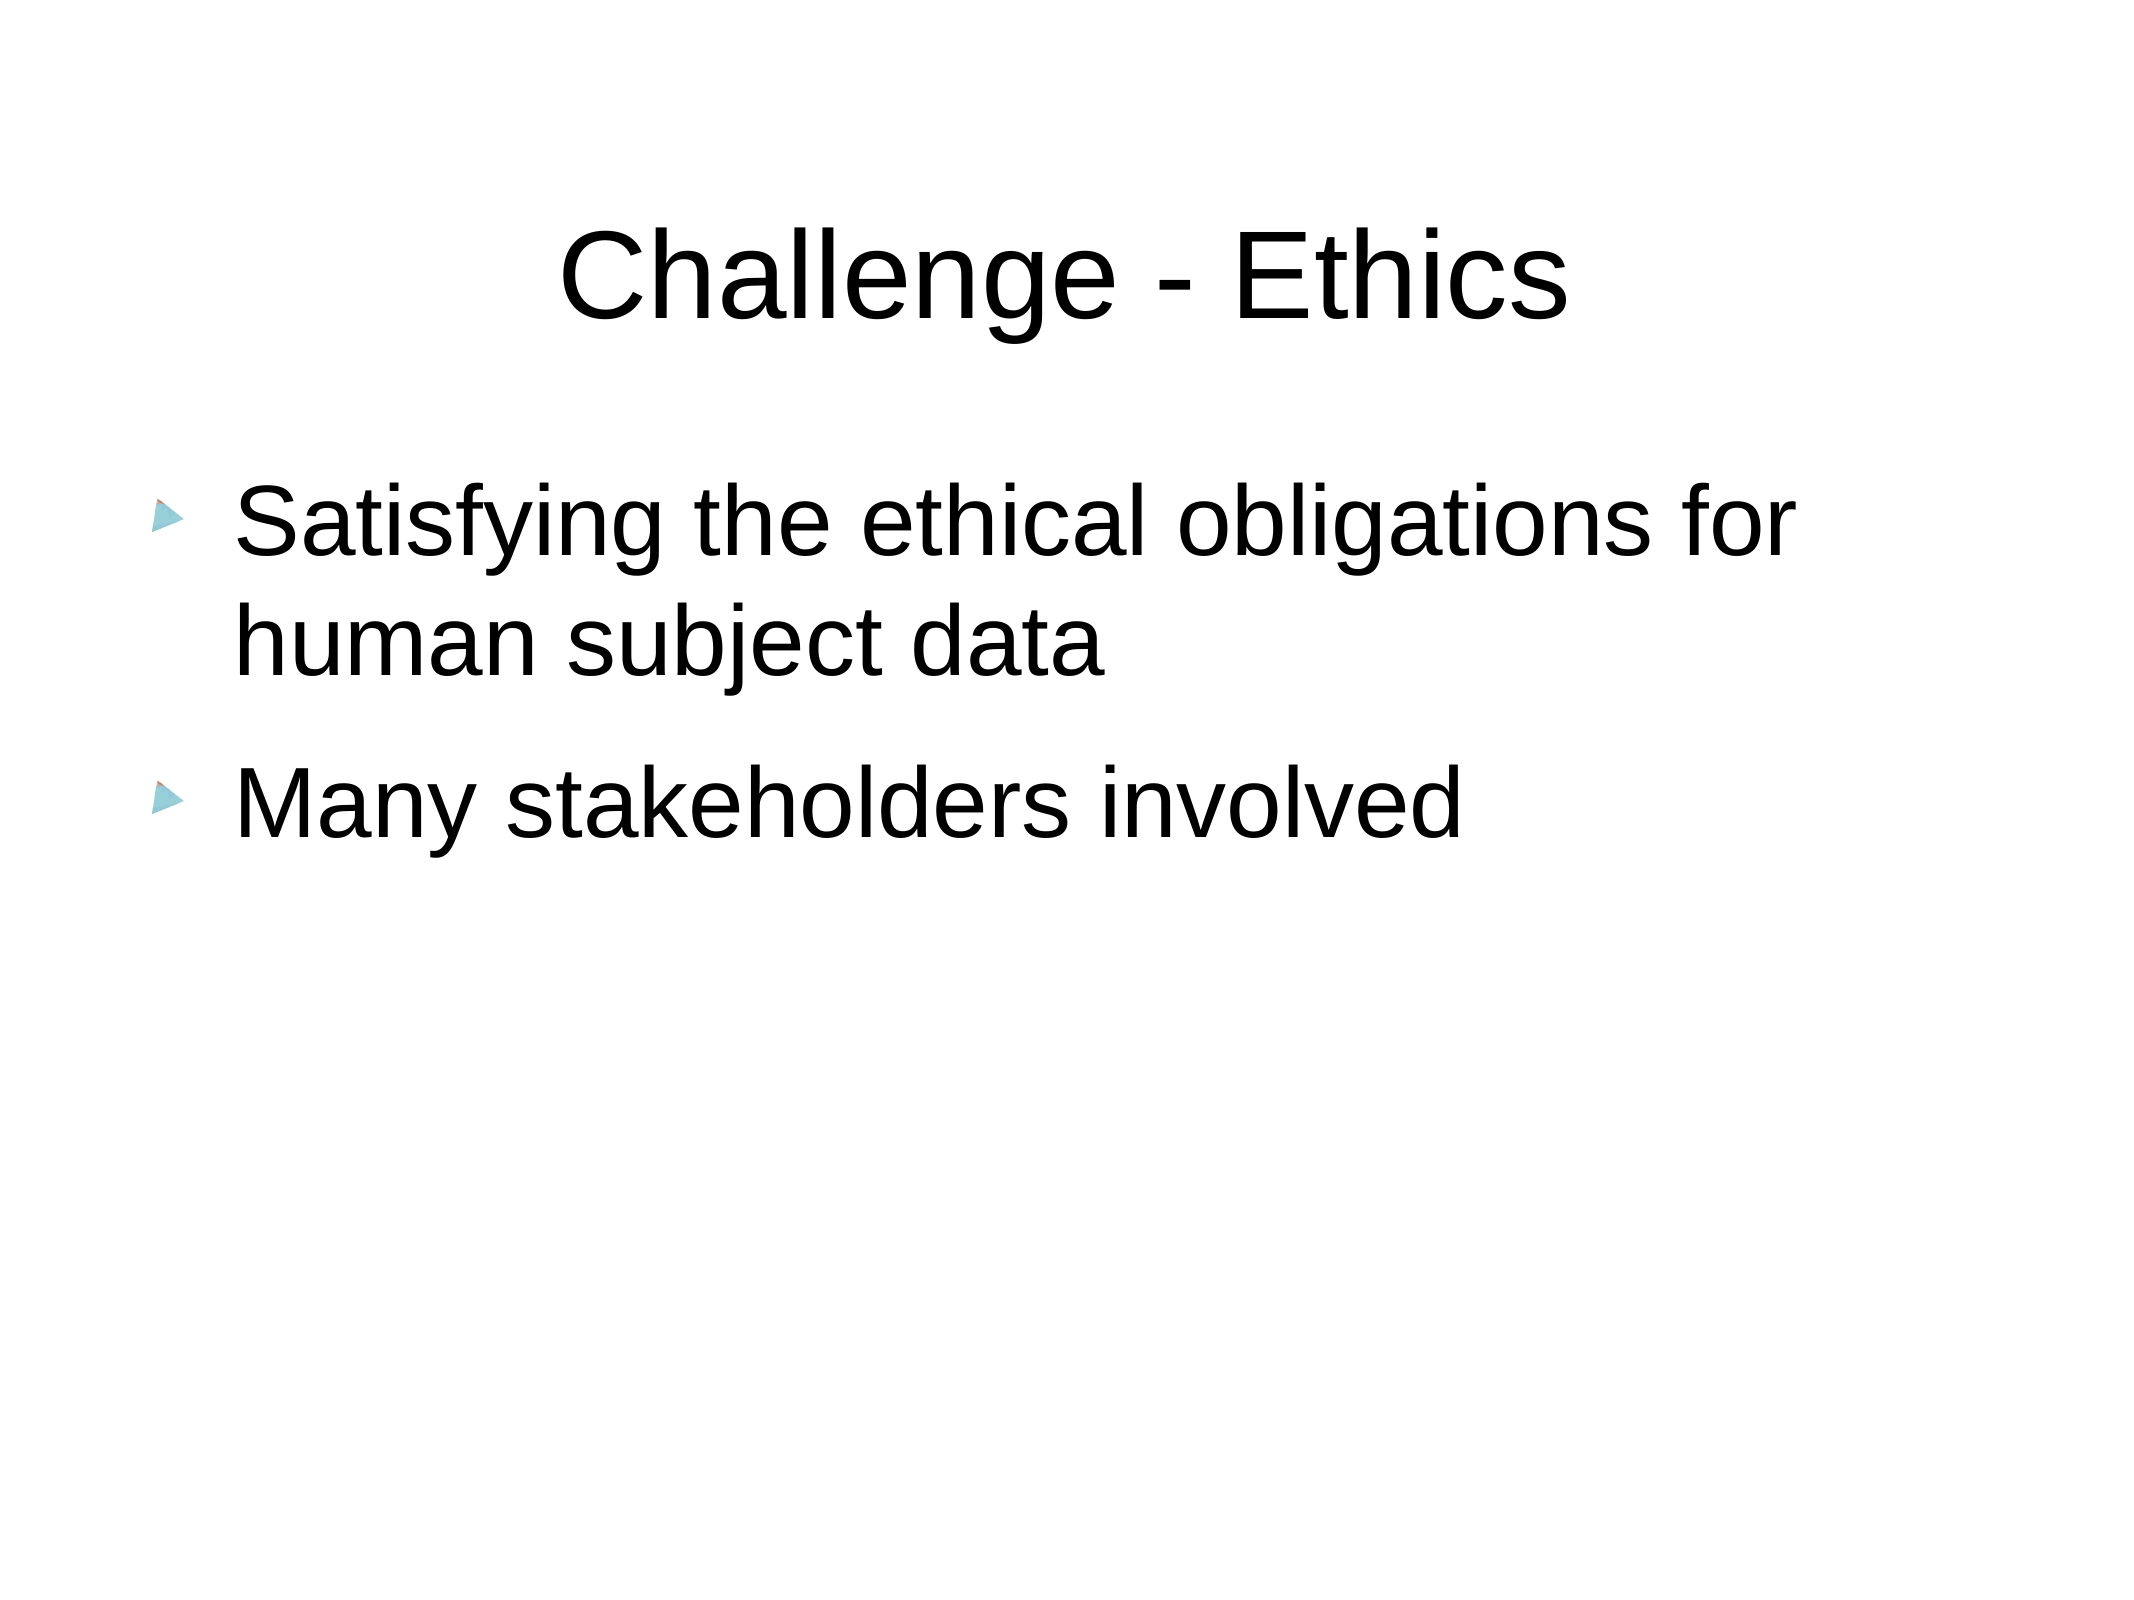

# Challenge - Ethics
Satisfying the ethical obligations for human subject data
Many stakeholders involved